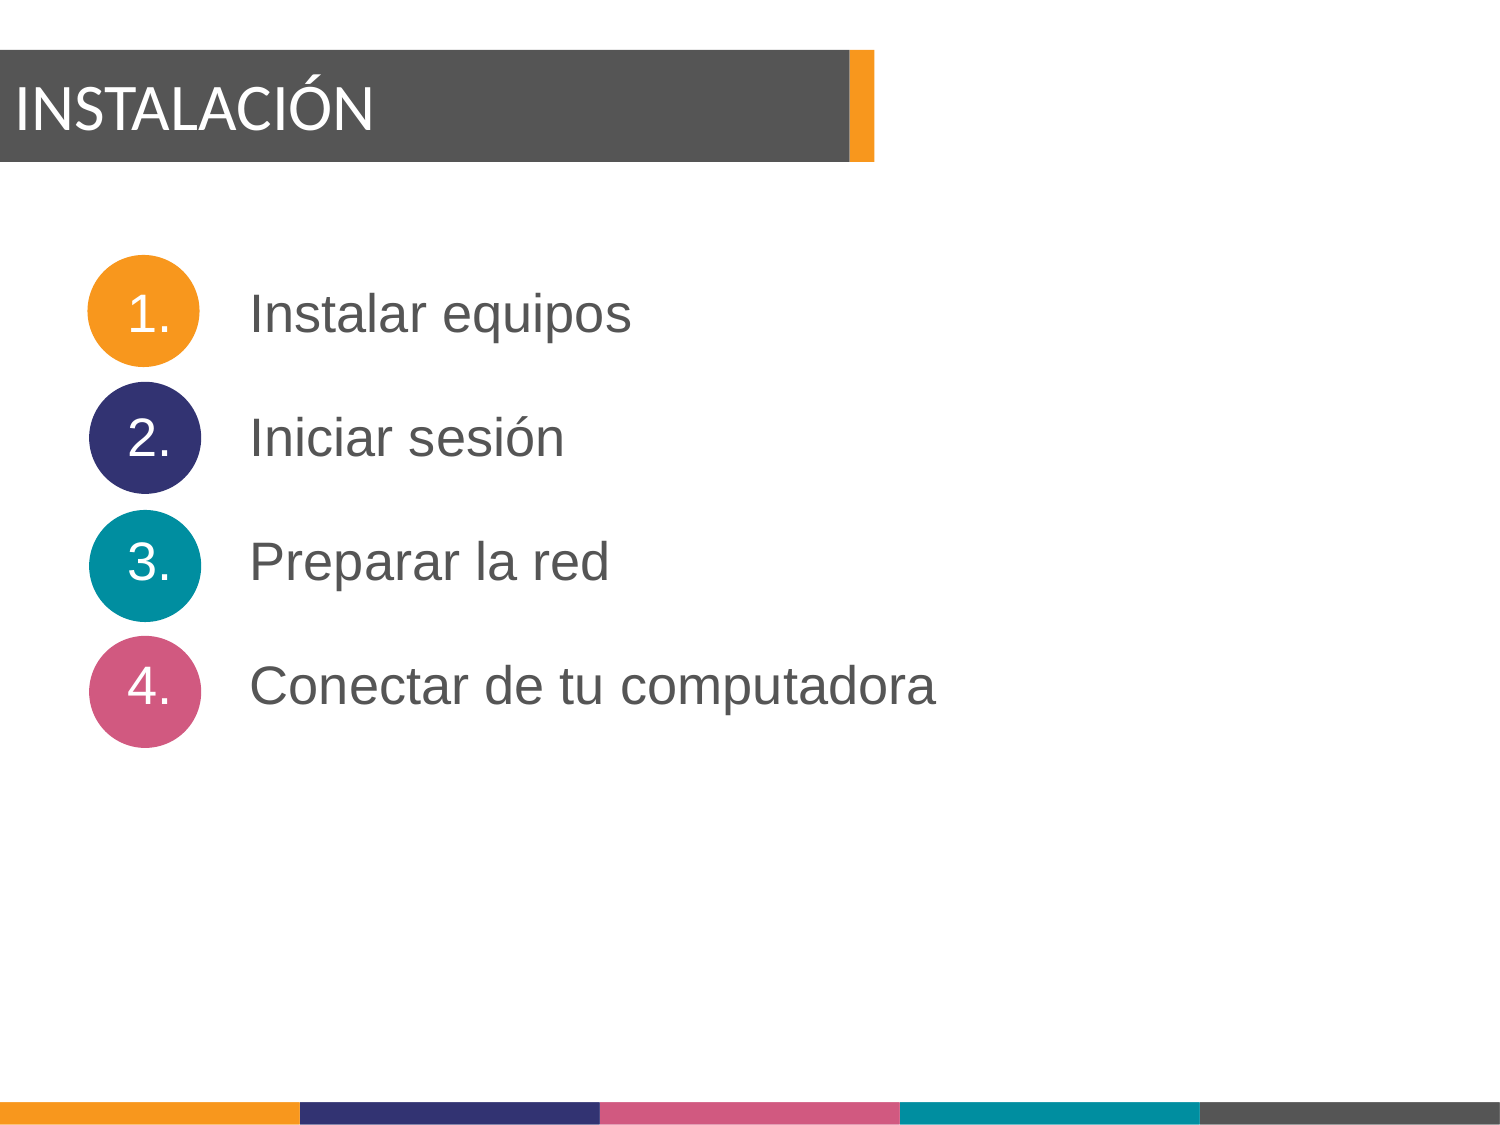

INSTALACIÓN

Instalar equipos
Iniciar sesión
Preparar la red
Conectar de tu computadora